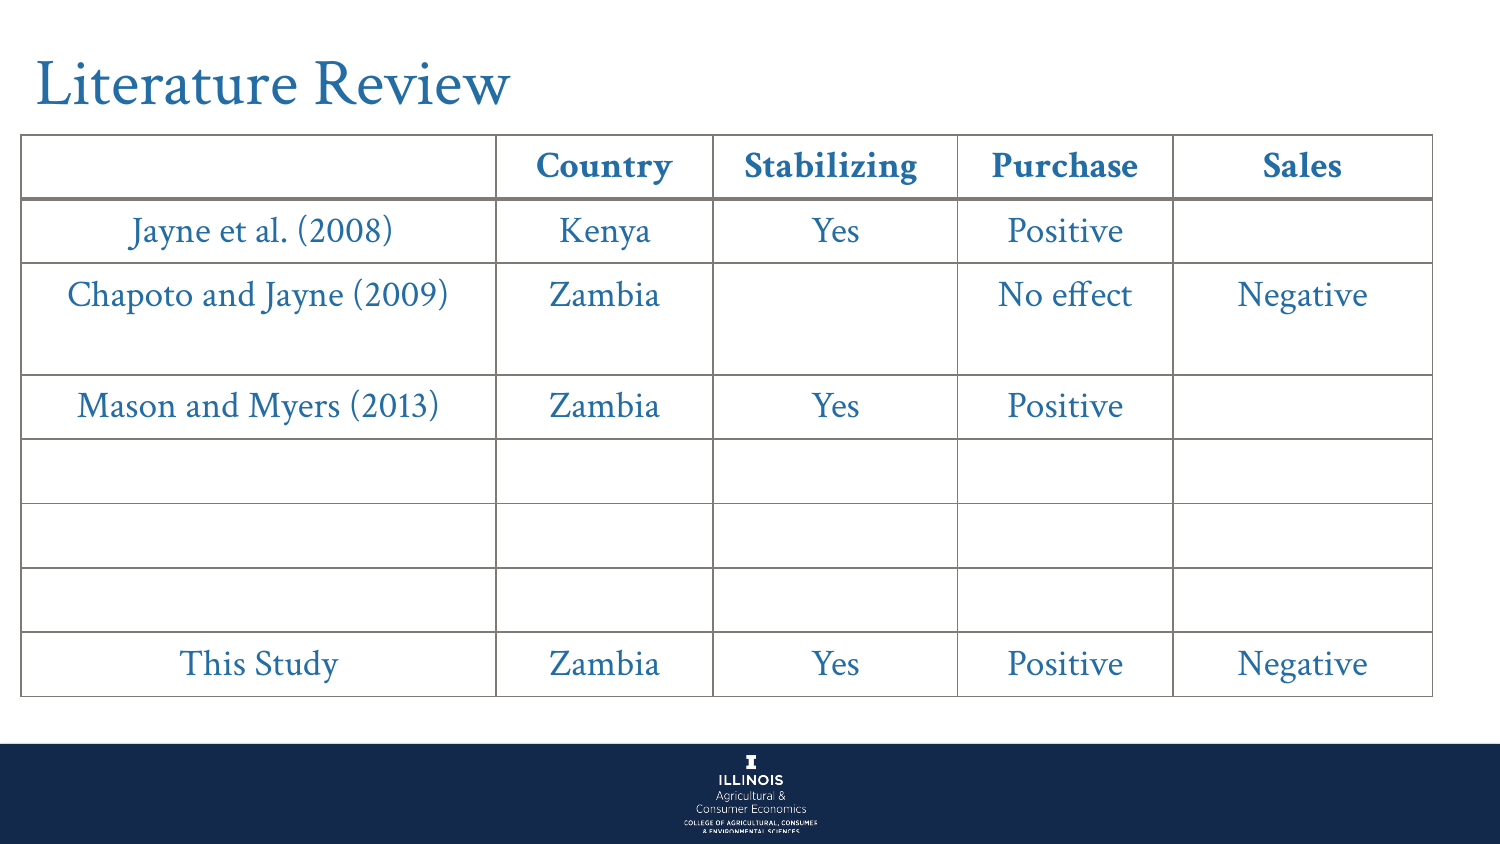

Literature Review

|  | Country | Stabilizing | Purchase | Sales |
| --- | --- | --- | --- | --- |
| Jayne et al. (2008) | Kenya | Yes | Positive |  |
| Chapoto and Jayne (2009) | Zambia |  | No effect | Negative |
| Mason and Myers (2013) | Zambia | Yes | Positive |  |
|  |  |  |  |  |
|  |  |  |  |  |
|  |  |  |  |  |
| This Study | Zambia | Yes | Positive | Negative |